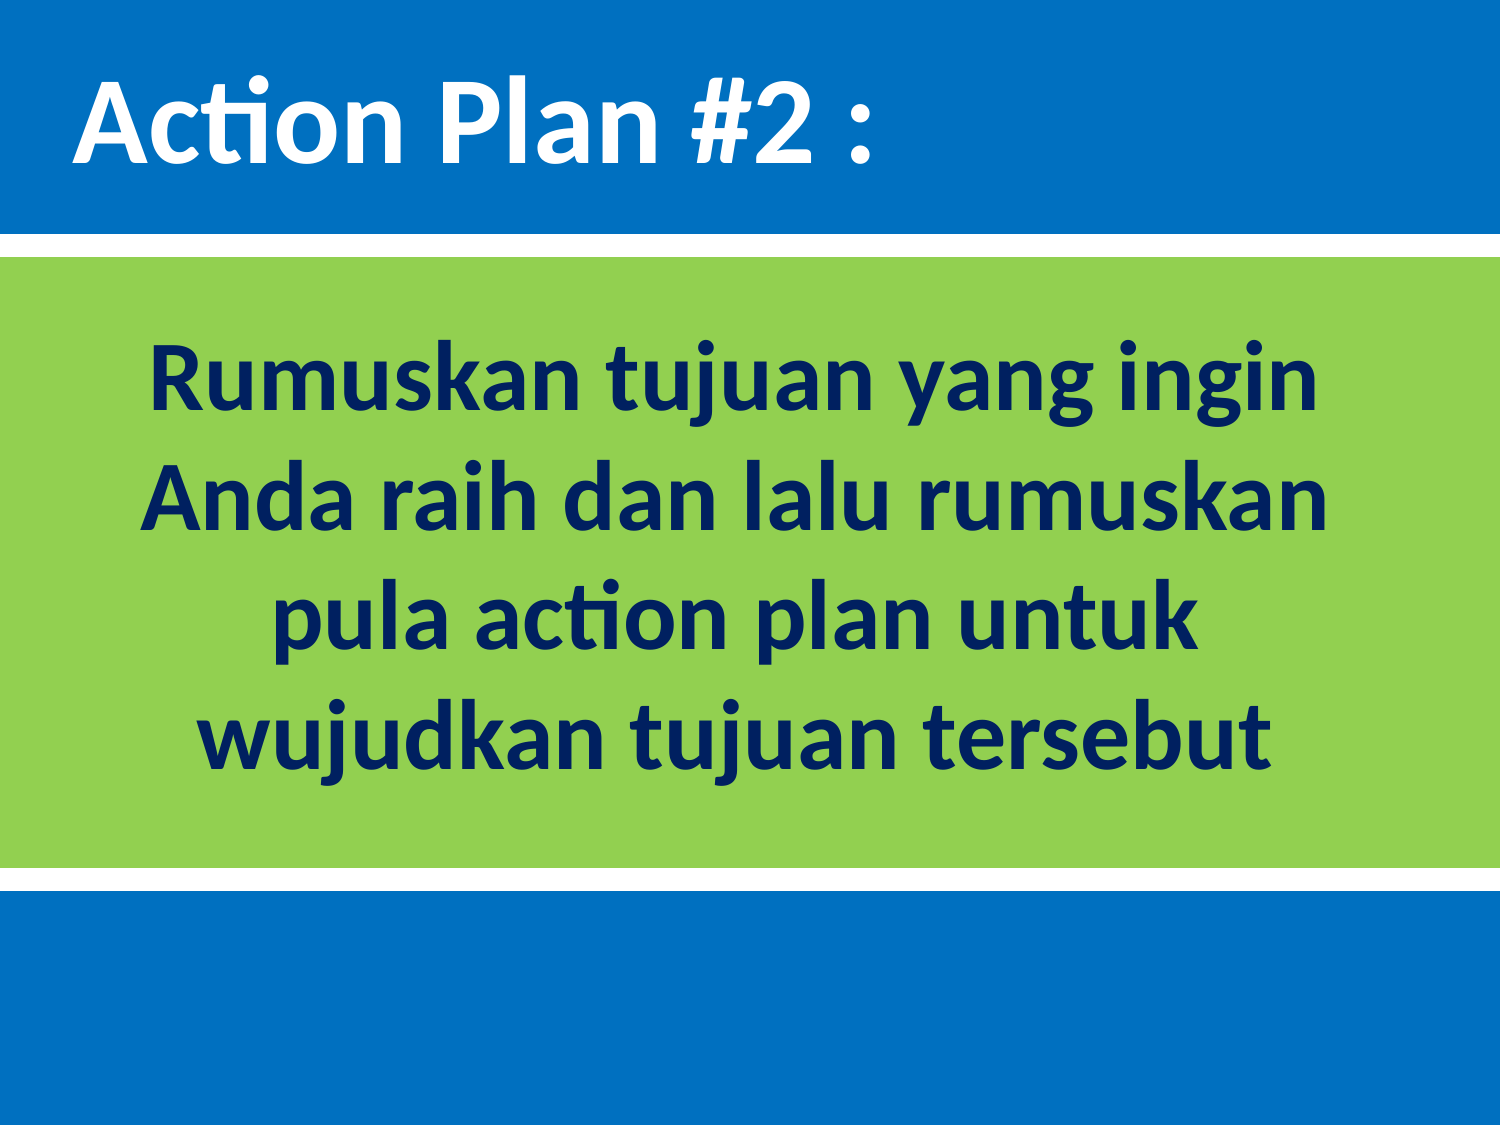

Action Plan #2 :

Rumuskan tujuan yang ingin Anda raih dan lalu rumuskan pula action plan untuk wujudkan tujuan tersebut